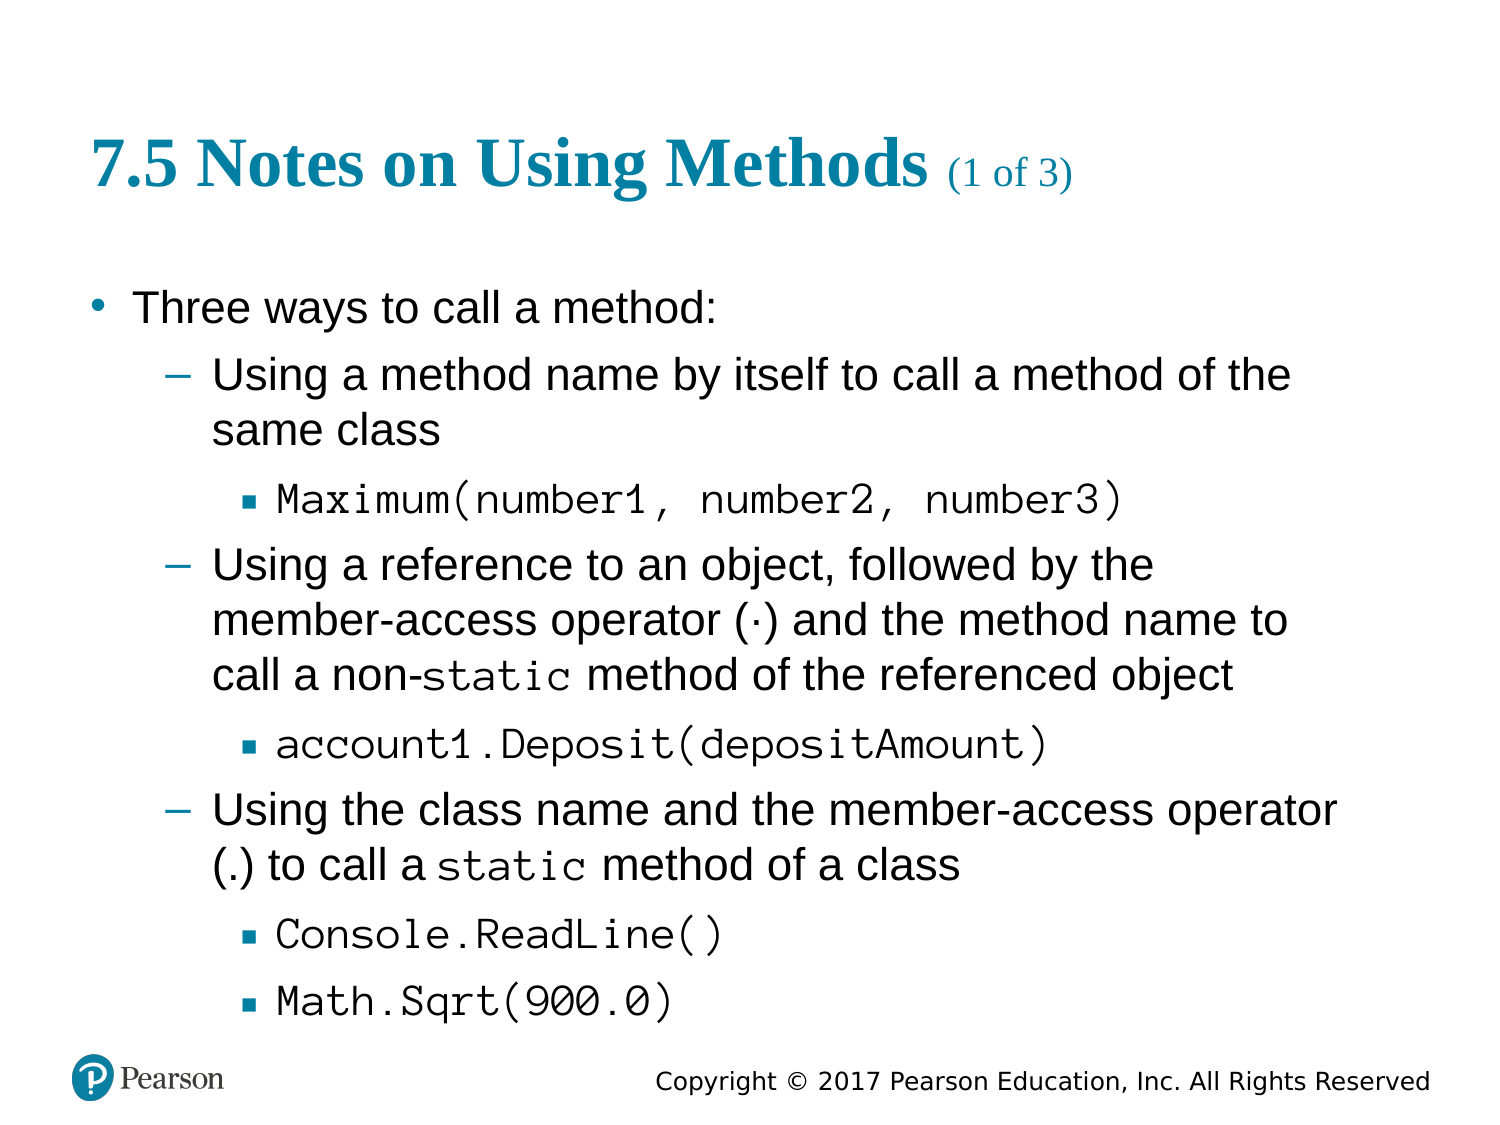

# 7.5 Notes on Using Methods (1 of 3)
Three ways to call a method:
Using a method name by itself to call a method of the same class
Maximum(number1, number2, number3)
Using a reference to an object, followed by the member-access operator (·) and the method name to call a non-static method of the referenced object
account1.Deposit(depositAmount)
Using the class name and the member-access operator (.) to call a static method of a class
Console.ReadLine()
Math.Sqrt(900.0)